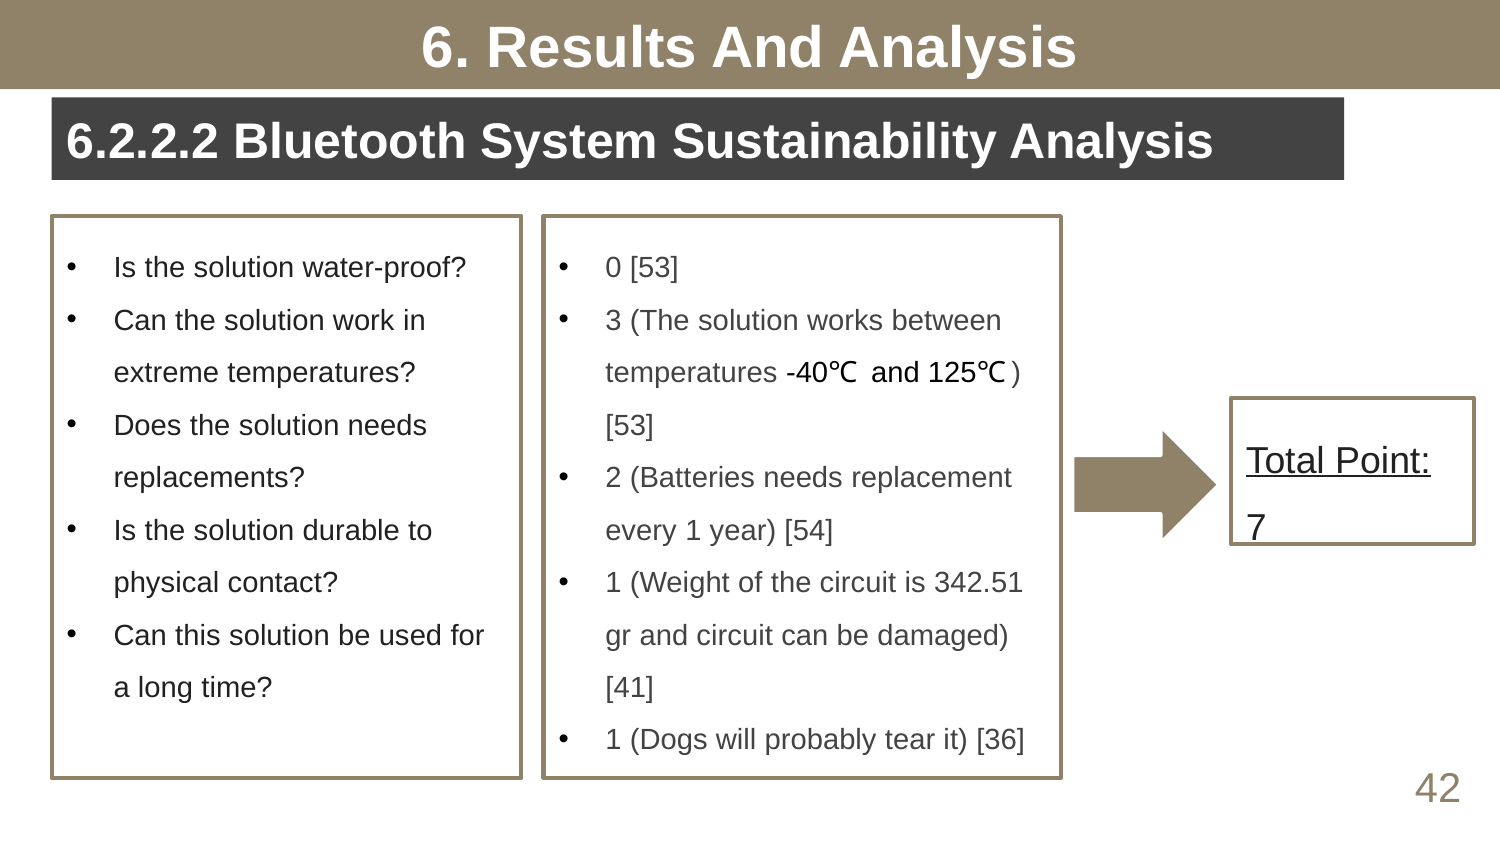

# 6. Results And Analysis
6.2.2.2 Bluetooth System Sustainability Analysis

Is the solution water-proof?
Can the solution work in extreme temperatures?
Does the solution needs replacements?
Is the solution durable to physical contact?
Can this solution be used for a long time?
0 [53]
3 (The solution works between temperatures -40℃ and 125℃) [53]
2 (Batteries needs replacement every 1 year) [54]
1 (Weight of the circuit is 342.51 gr and circuit can be damaged) [41]
1 (Dogs will probably tear it) [36]
Total Point:
7

42